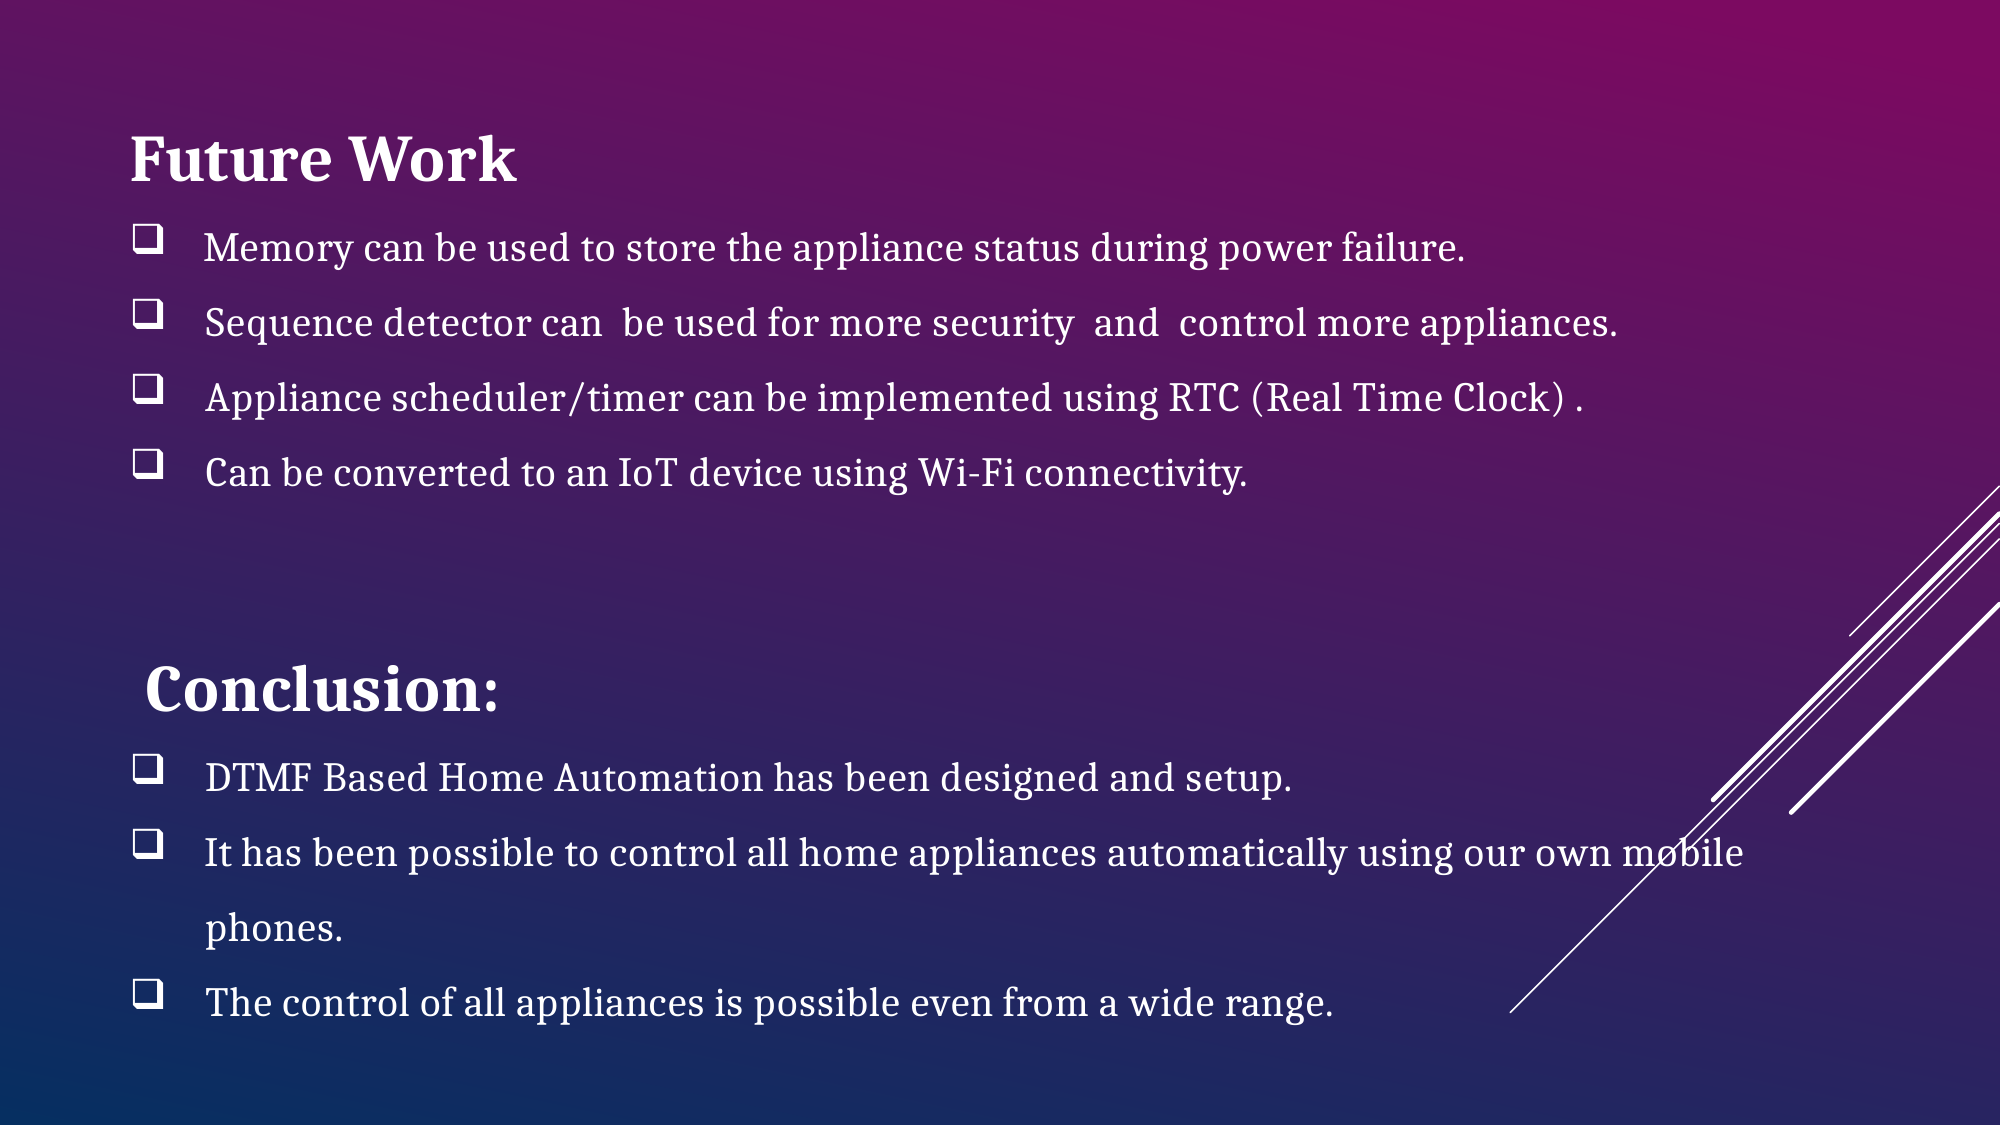

Future Work
Memory can be used to store the appliance status during power failure.
Sequence detector can  be used for more security  and  control more appliances.
Appliance scheduler/timer can be implemented using RTC (Real Time Clock) .
Can be converted to an IoT device using Wi-Fi connectivity.

 Conclusion:
DTMF Based Home Automation has been designed and setup.
It has been possible to control all home appliances automatically using our own mobile phones.
The control of all appliances is possible even from a wide range.